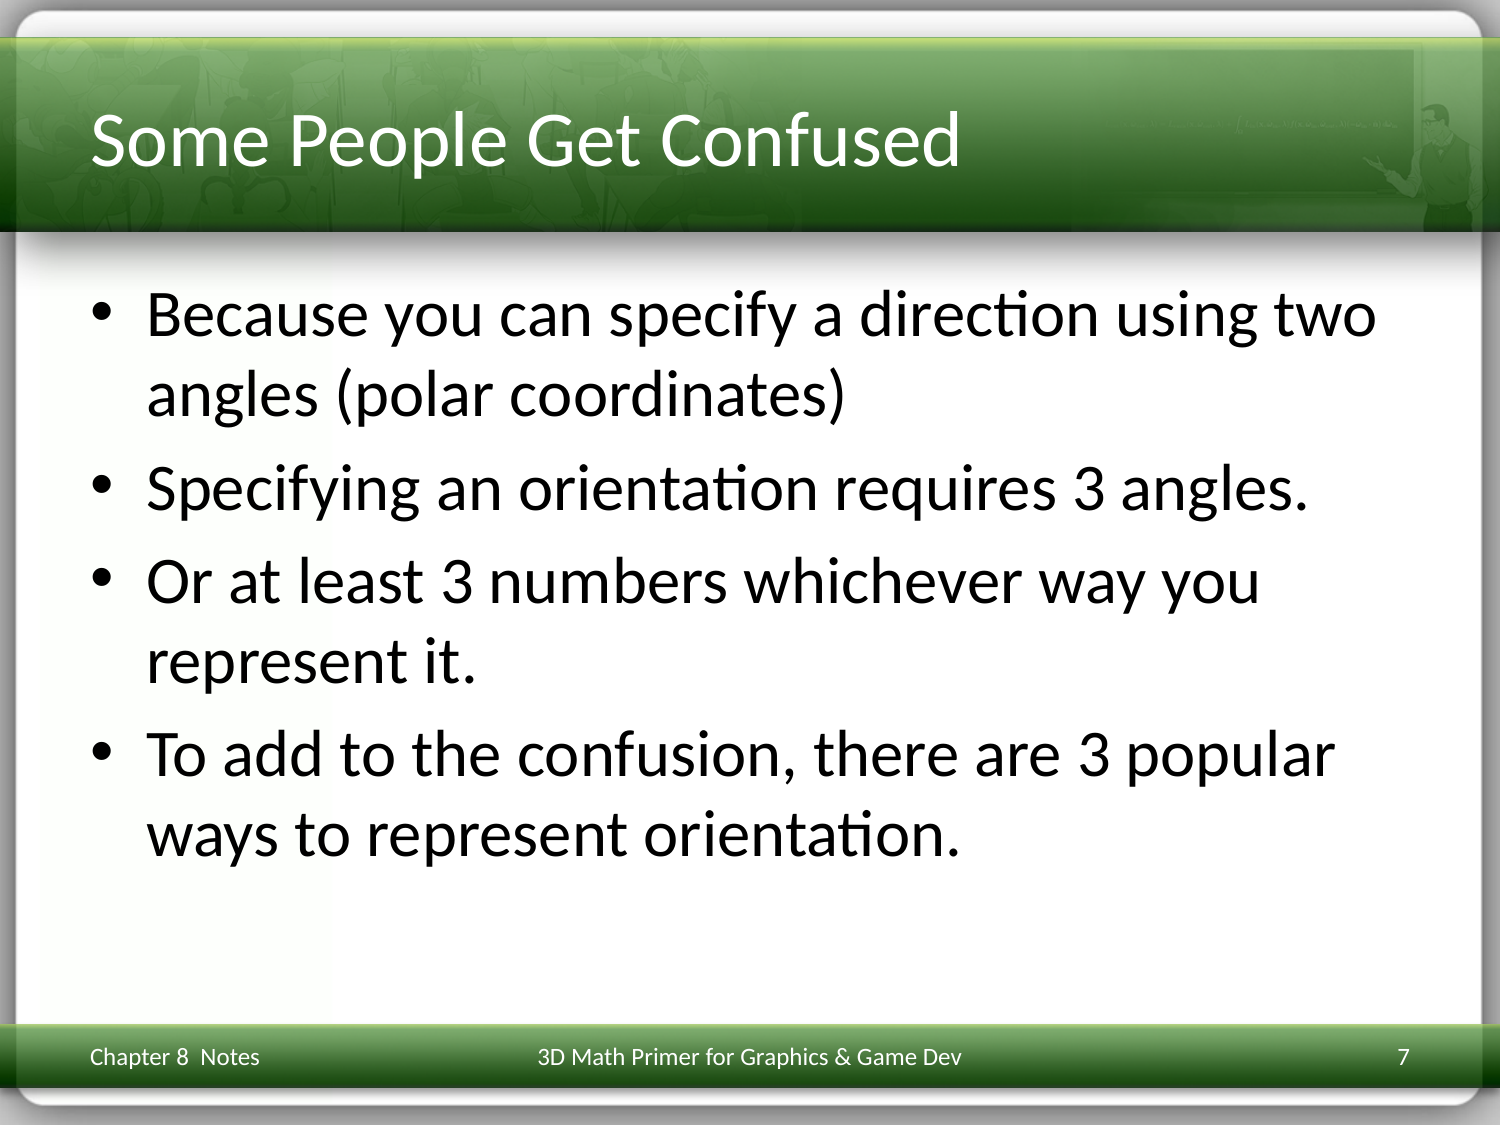

# Some People Get Confused
Because you can specify a direction using two angles (polar coordinates)
Specifying an orientation requires 3 angles.
Or at least 3 numbers whichever way you represent it.
To add to the confusion, there are 3 popular ways to represent orientation.
Chapter 8  Notes
3D Math Primer for Graphics & Game Dev
7